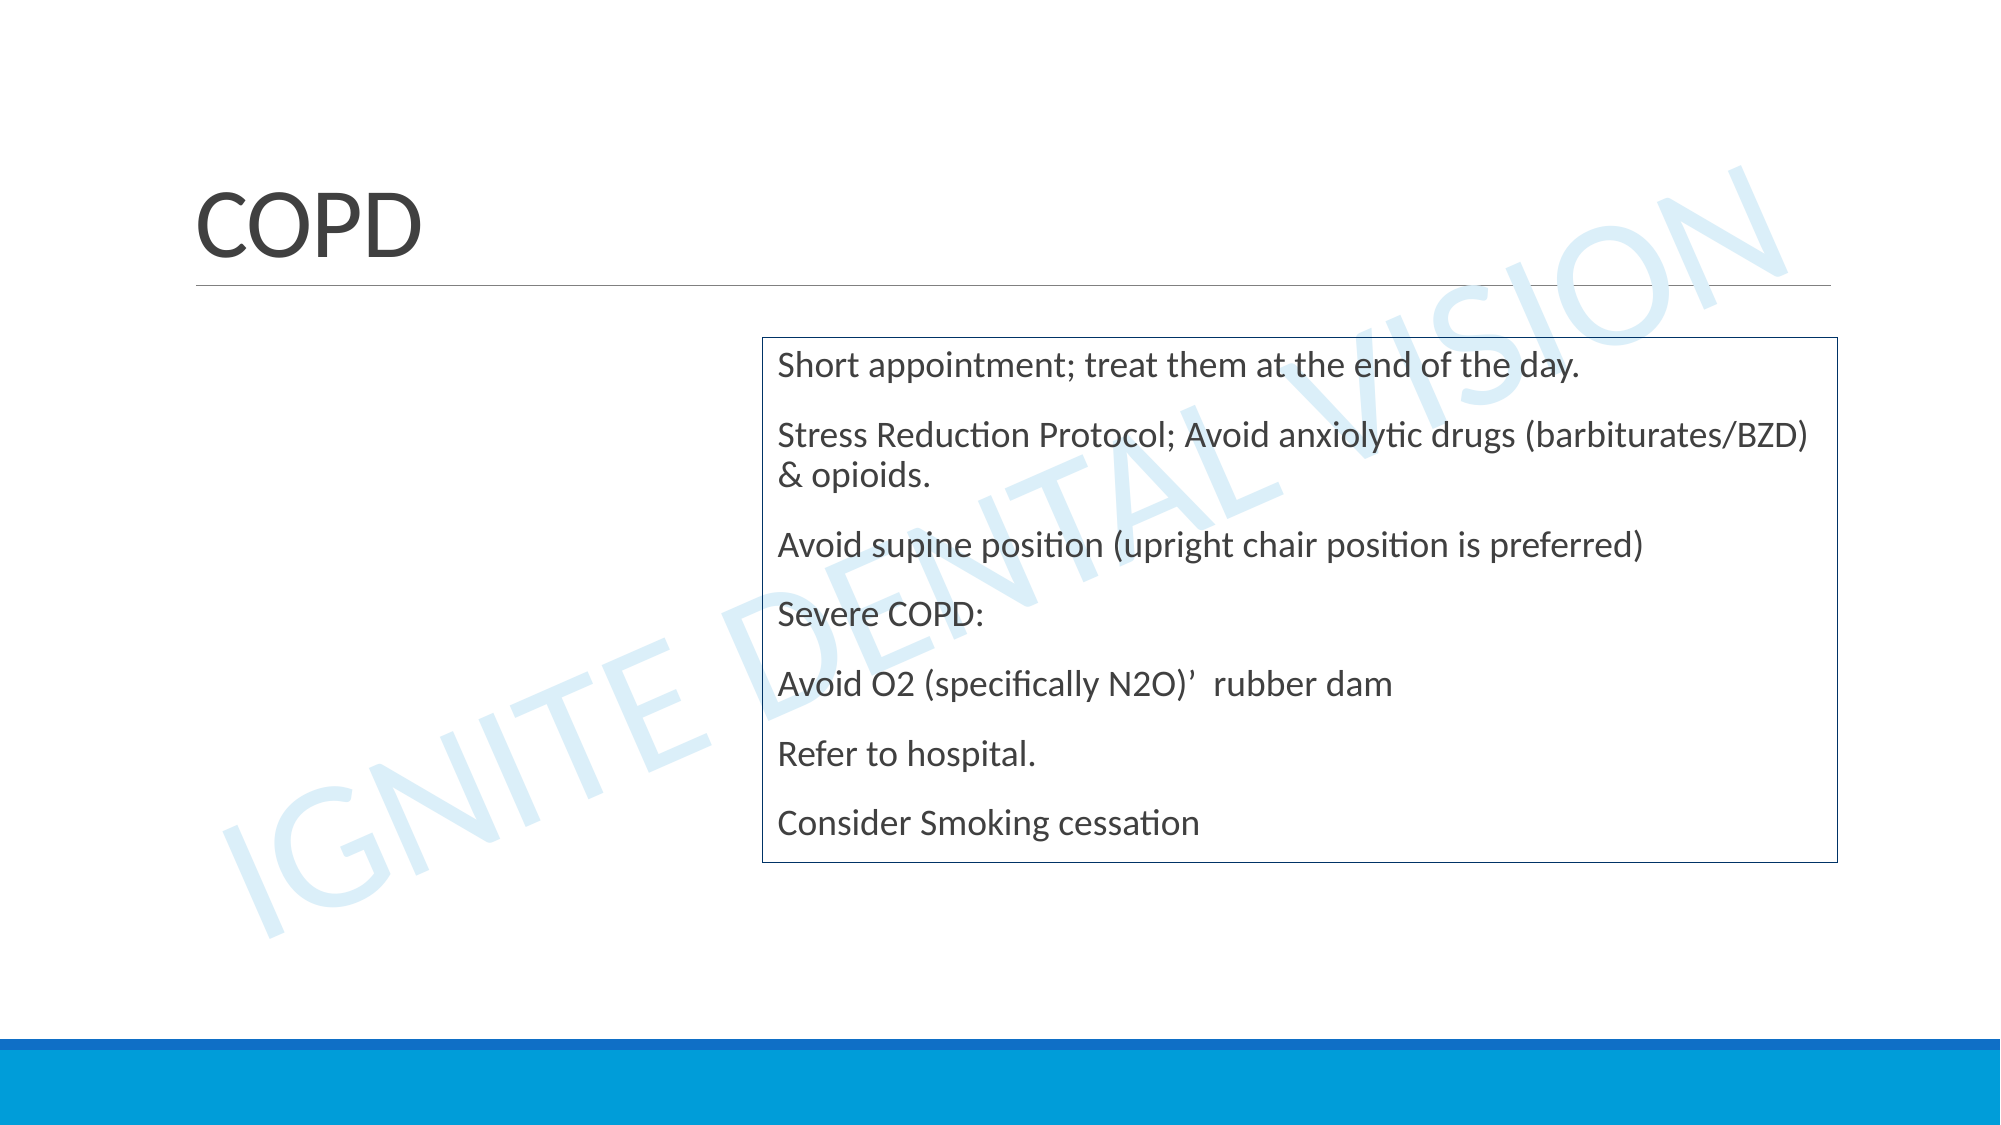

# COPD
Short appointment; treat them at the end of the day.
Stress Reduction Protocol; Avoid anxiolytic drugs (barbiturates/BZD) & opioids.
Avoid supine position (upright chair position is preferred)
Severe COPD:
Avoid O2 (specifically N2O)’  rubber dam
Refer to hospital.
Consider Smoking cessation